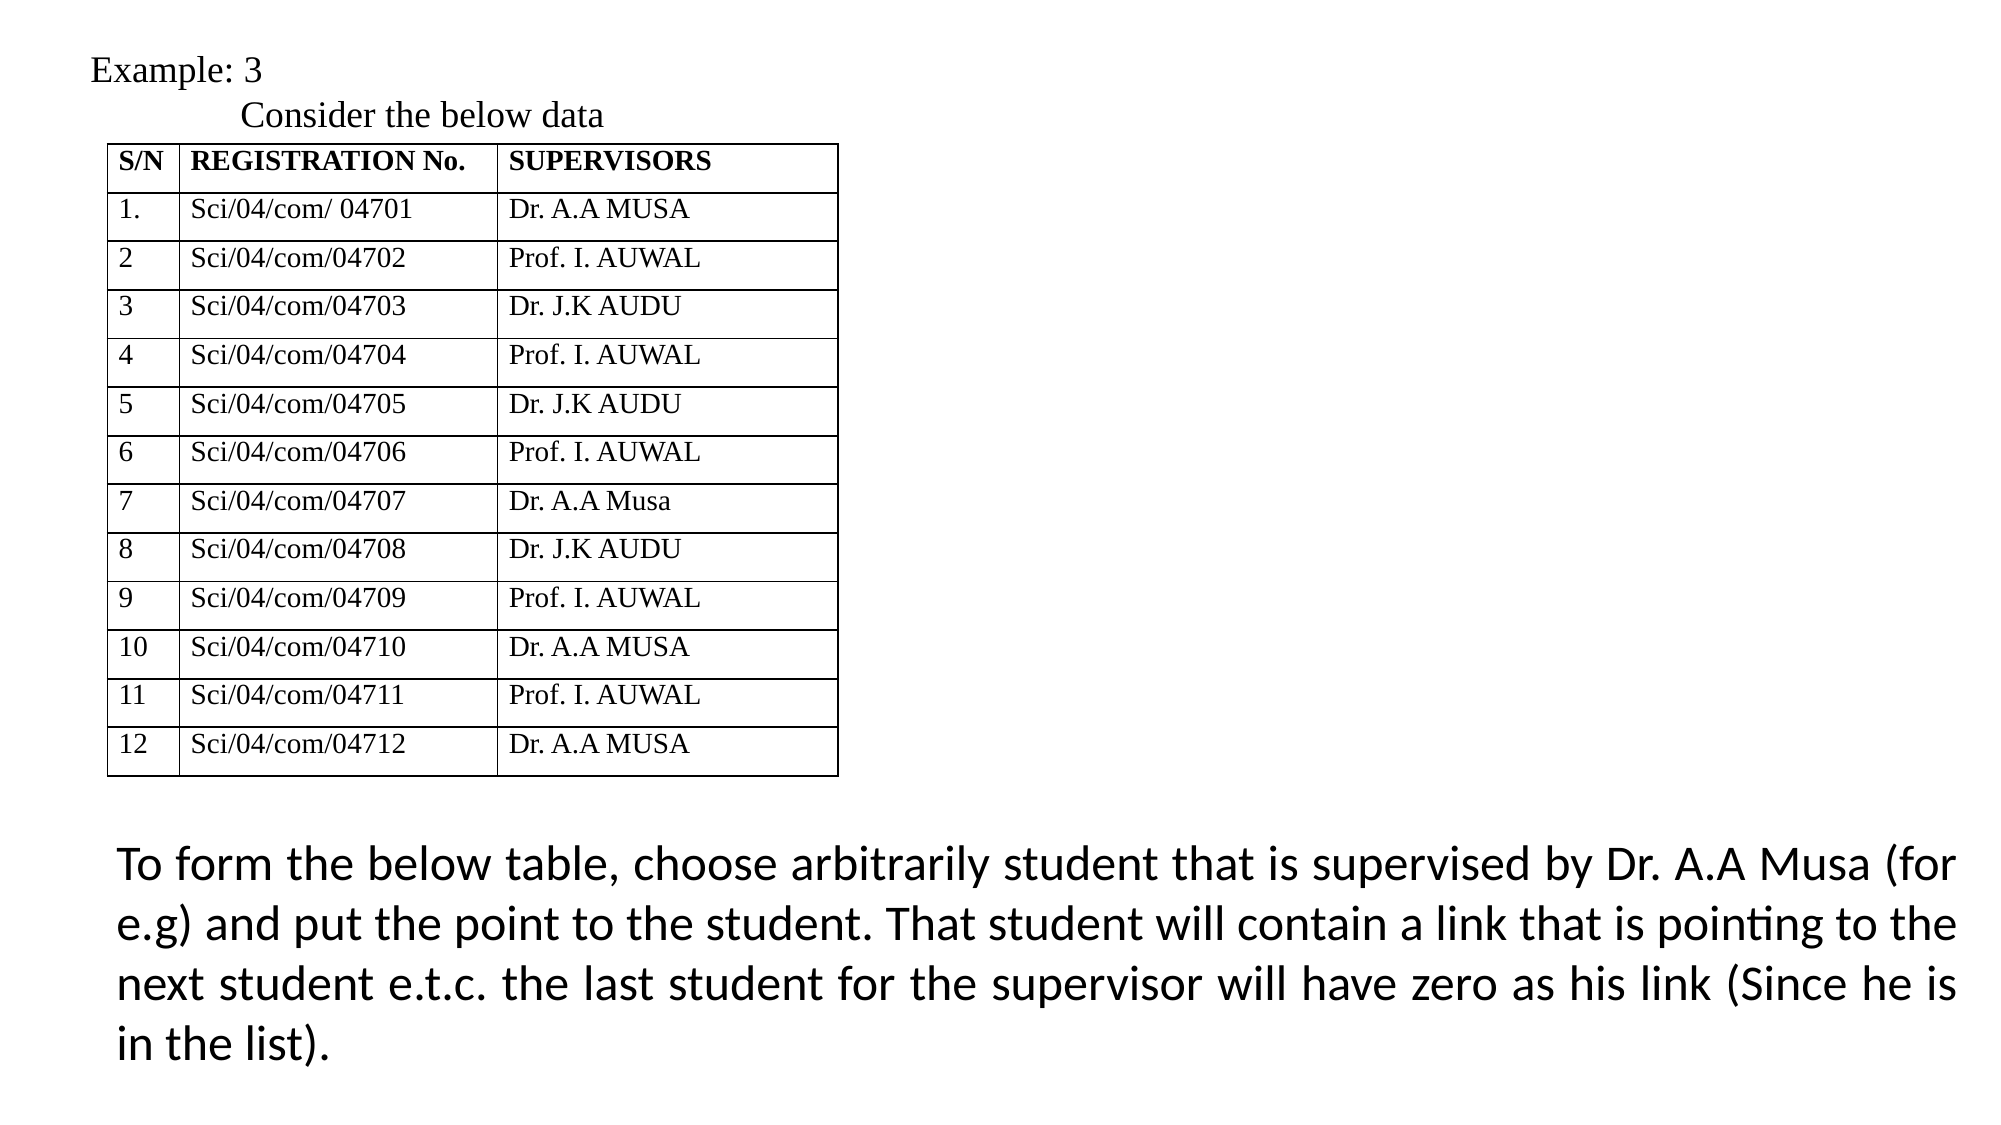

Example: 3
	Consider the below data
| S/N | REGISTRATION No. | SUPERVISORS |
| --- | --- | --- |
| 1. | Sci/04/com/ 04701 | Dr. A.A MUSA |
| 2 | Sci/04/com/04702 | Prof. I. AUWAL |
| 3 | Sci/04/com/04703 | Dr. J.K AUDU |
| 4 | Sci/04/com/04704 | Prof. I. AUWAL |
| 5 | Sci/04/com/04705 | Dr. J.K AUDU |
| 6 | Sci/04/com/04706 | Prof. I. AUWAL |
| 7 | Sci/04/com/04707 | Dr. A.A Musa |
| 8 | Sci/04/com/04708 | Dr. J.K AUDU |
| 9 | Sci/04/com/04709 | Prof. I. AUWAL |
| 10 | Sci/04/com/04710 | Dr. A.A MUSA |
| 11 | Sci/04/com/04711 | Prof. I. AUWAL |
| 12 | Sci/04/com/04712 | Dr. A.A MUSA |
To form the below table, choose arbitrarily student that is supervised by Dr. A.A Musa (for e.g) and put the point to the student. That student will contain a link that is pointing to the next student e.t.c. the last student for the supervisor will have zero as his link (Since he is in the list).